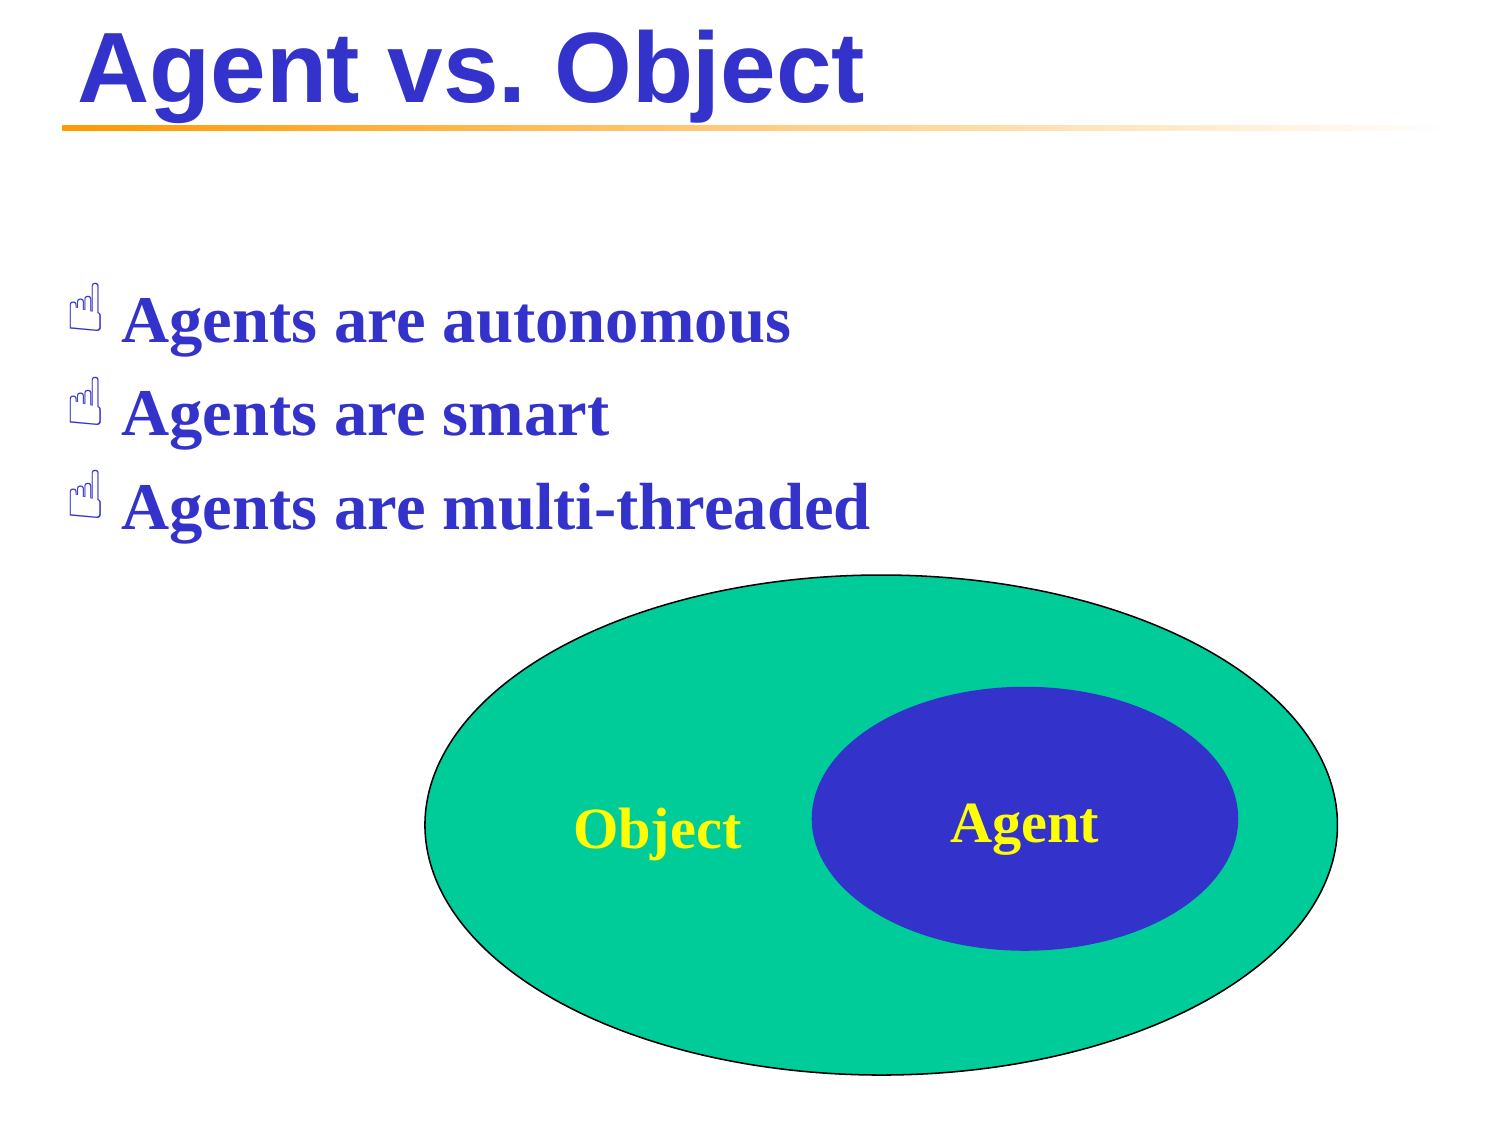

# Agent vs. Object

Agents are autonomous
Agents are smart
Agents are multi-threaded
Object
Agent